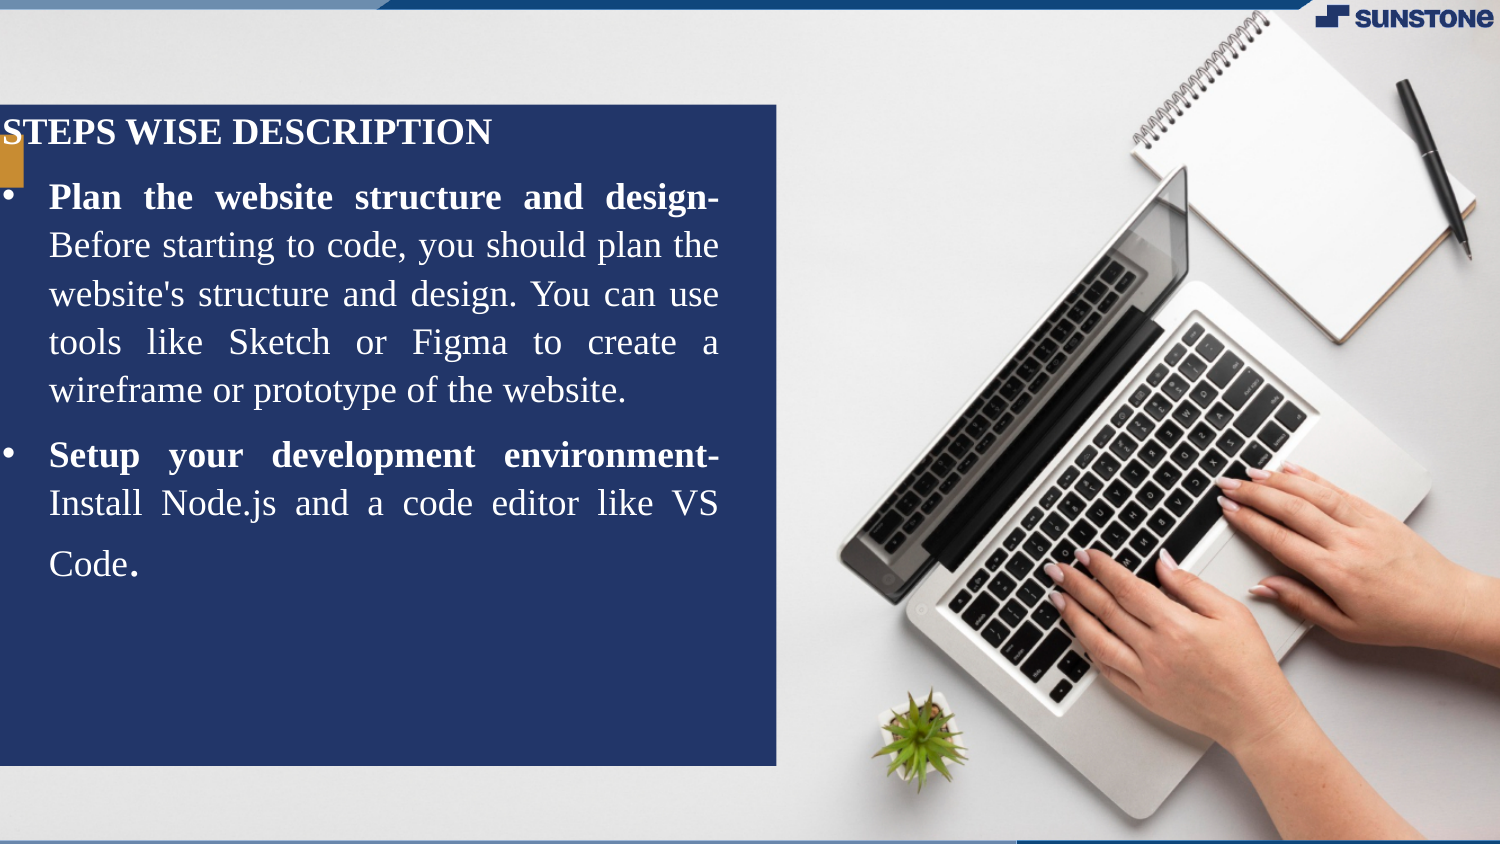

STEPS WISE DESCRIPTION
Plan the website structure and design-Before starting to code, you should plan the website's structure and design. You can use tools like Sketch or Figma to create a wireframe or prototype of the website.
Setup your development environment-Install Node.js and a code editor like VS Code.